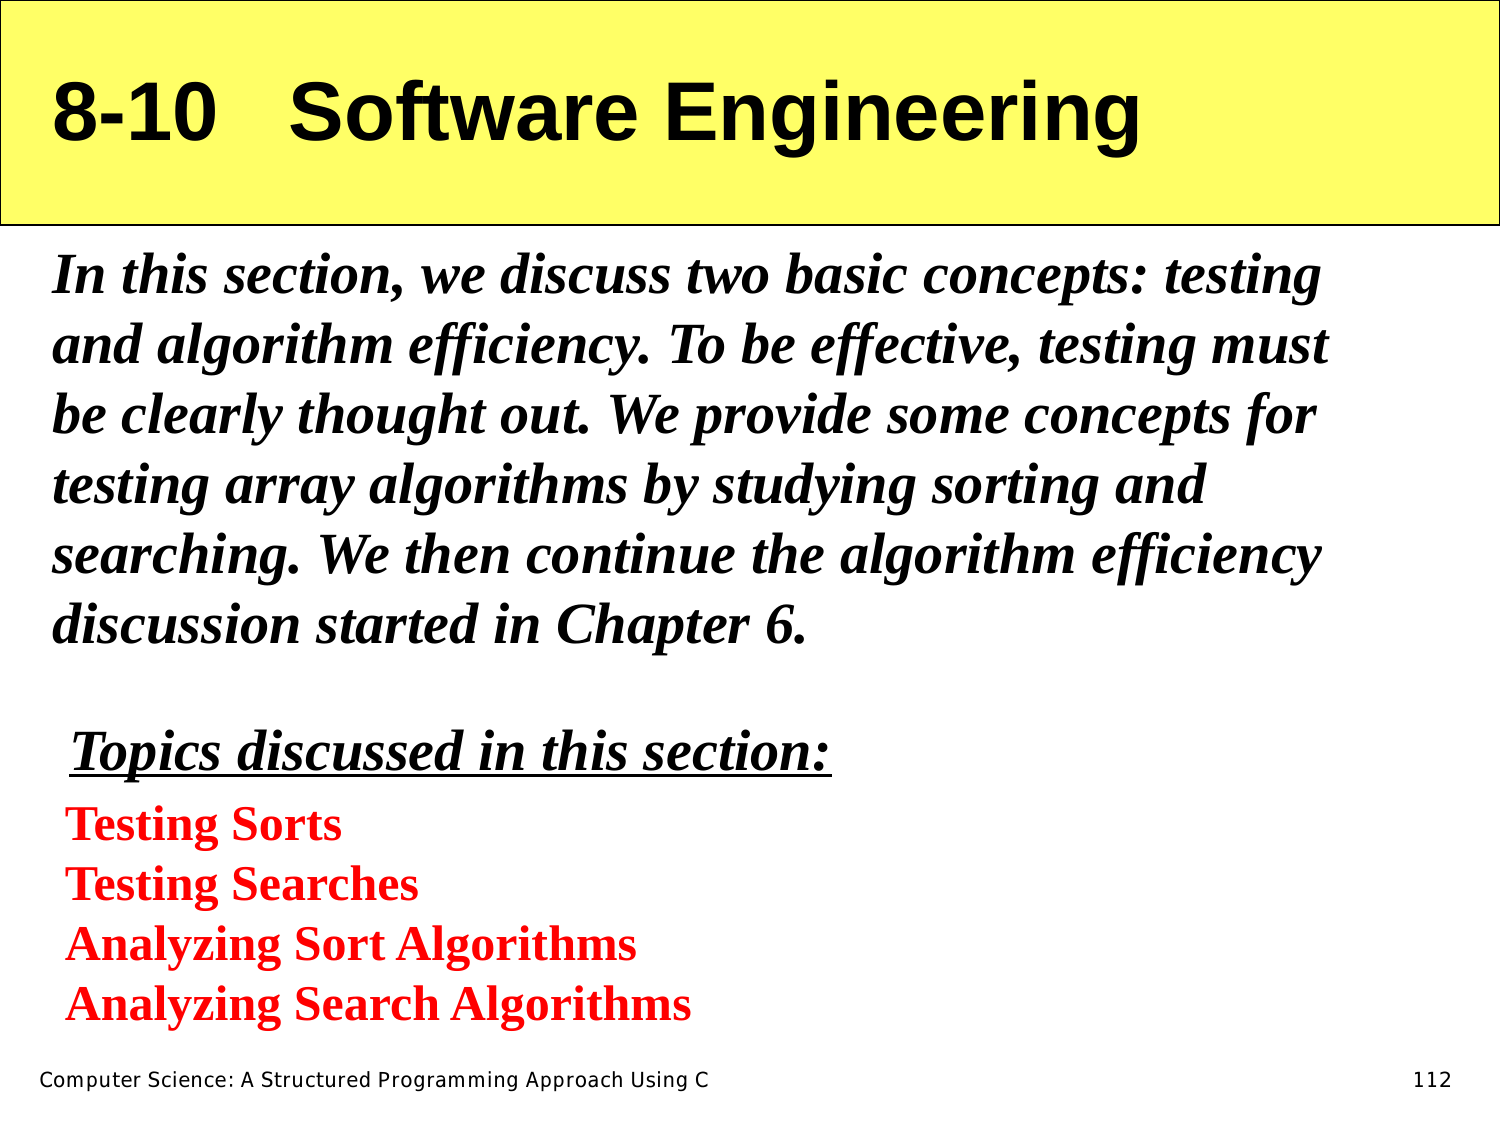

8-10   Software Engineering
In this section, we discuss two basic concepts: testing and algorithm efficiency. To be effective, testing must be clearly thought out. We provide some concepts for testing array algorithms by studying sorting and searching. We then continue the algorithm efficiency discussion started in Chapter 6.
Topics discussed in this section:
Testing Sorts
Testing Searches
Analyzing Sort Algorithms
Analyzing Search Algorithms
Computer Science: A Structured Programming Approach Using C
112